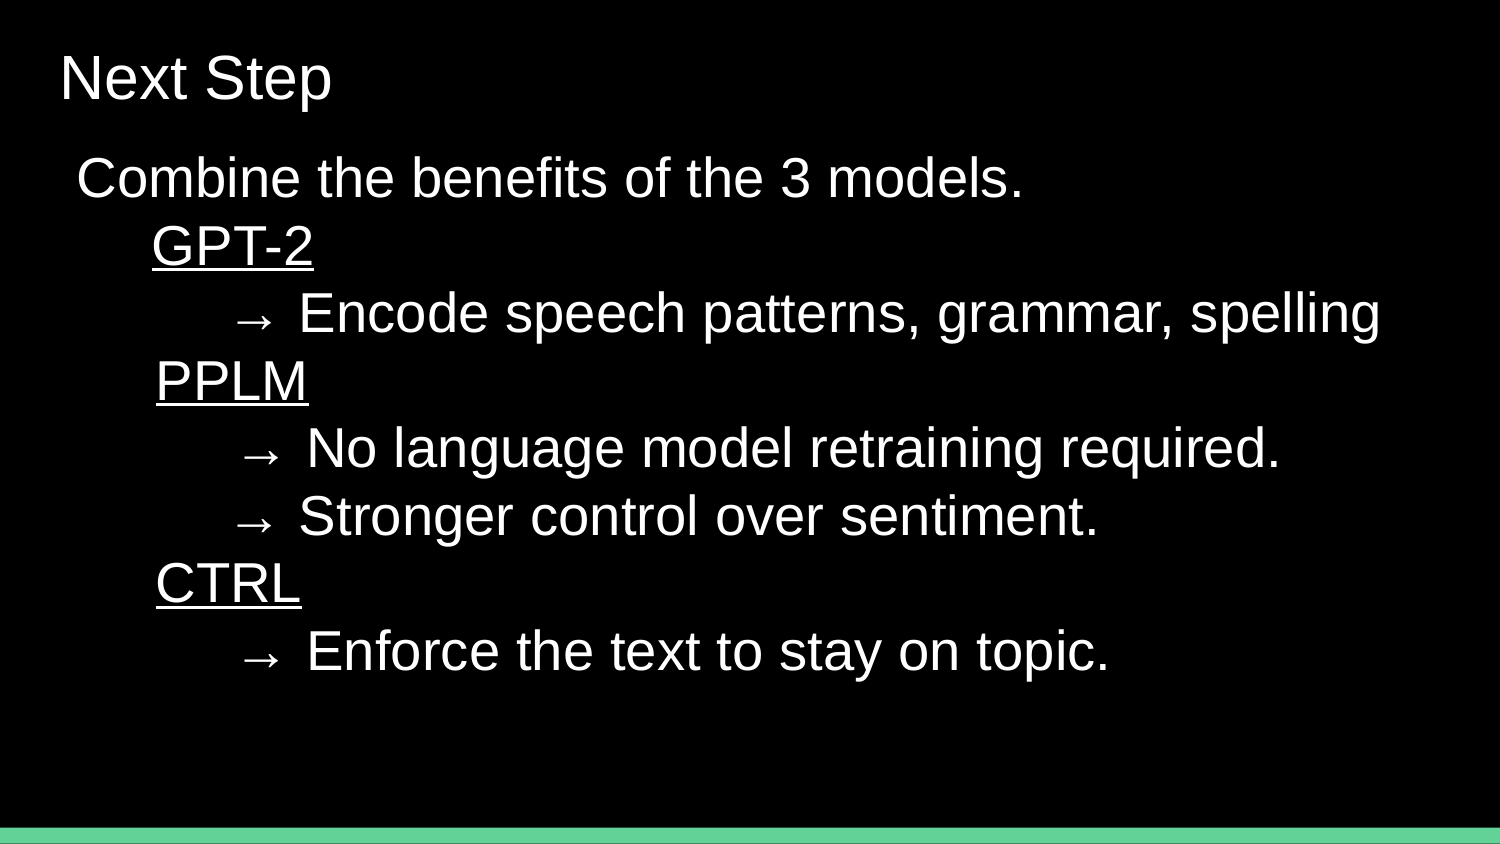

Next Step
Combine the benefits of the 3 models.
GPT-2
→ Encode speech patterns, grammar, spelling
     PPLM
          → No language model retraining required.
→ Stronger control over sentiment.
     CTRL
          → Enforce the text to stay on topic.